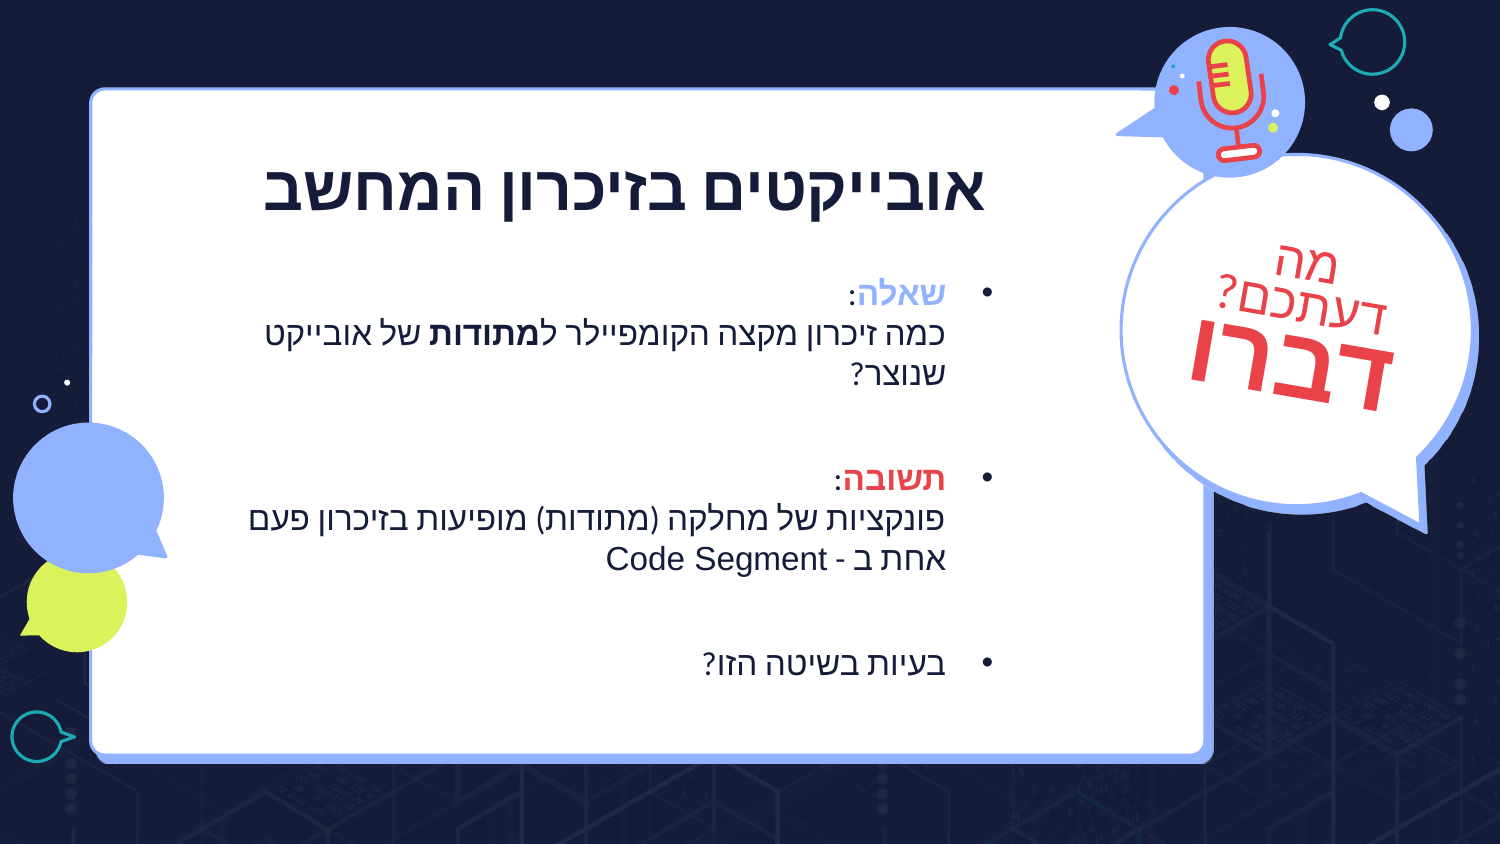

# אובייקטים בזיכרון המחשב
שאלה:
כמה זיכרון מקצה הקומפיילר למתודות של אובייקט שנוצר?
תשובה:
פונקציות של מחלקה (מתודות) מופיעות בזיכרון פעם אחת ב - Code Segment
בעיות בשיטה הזו?